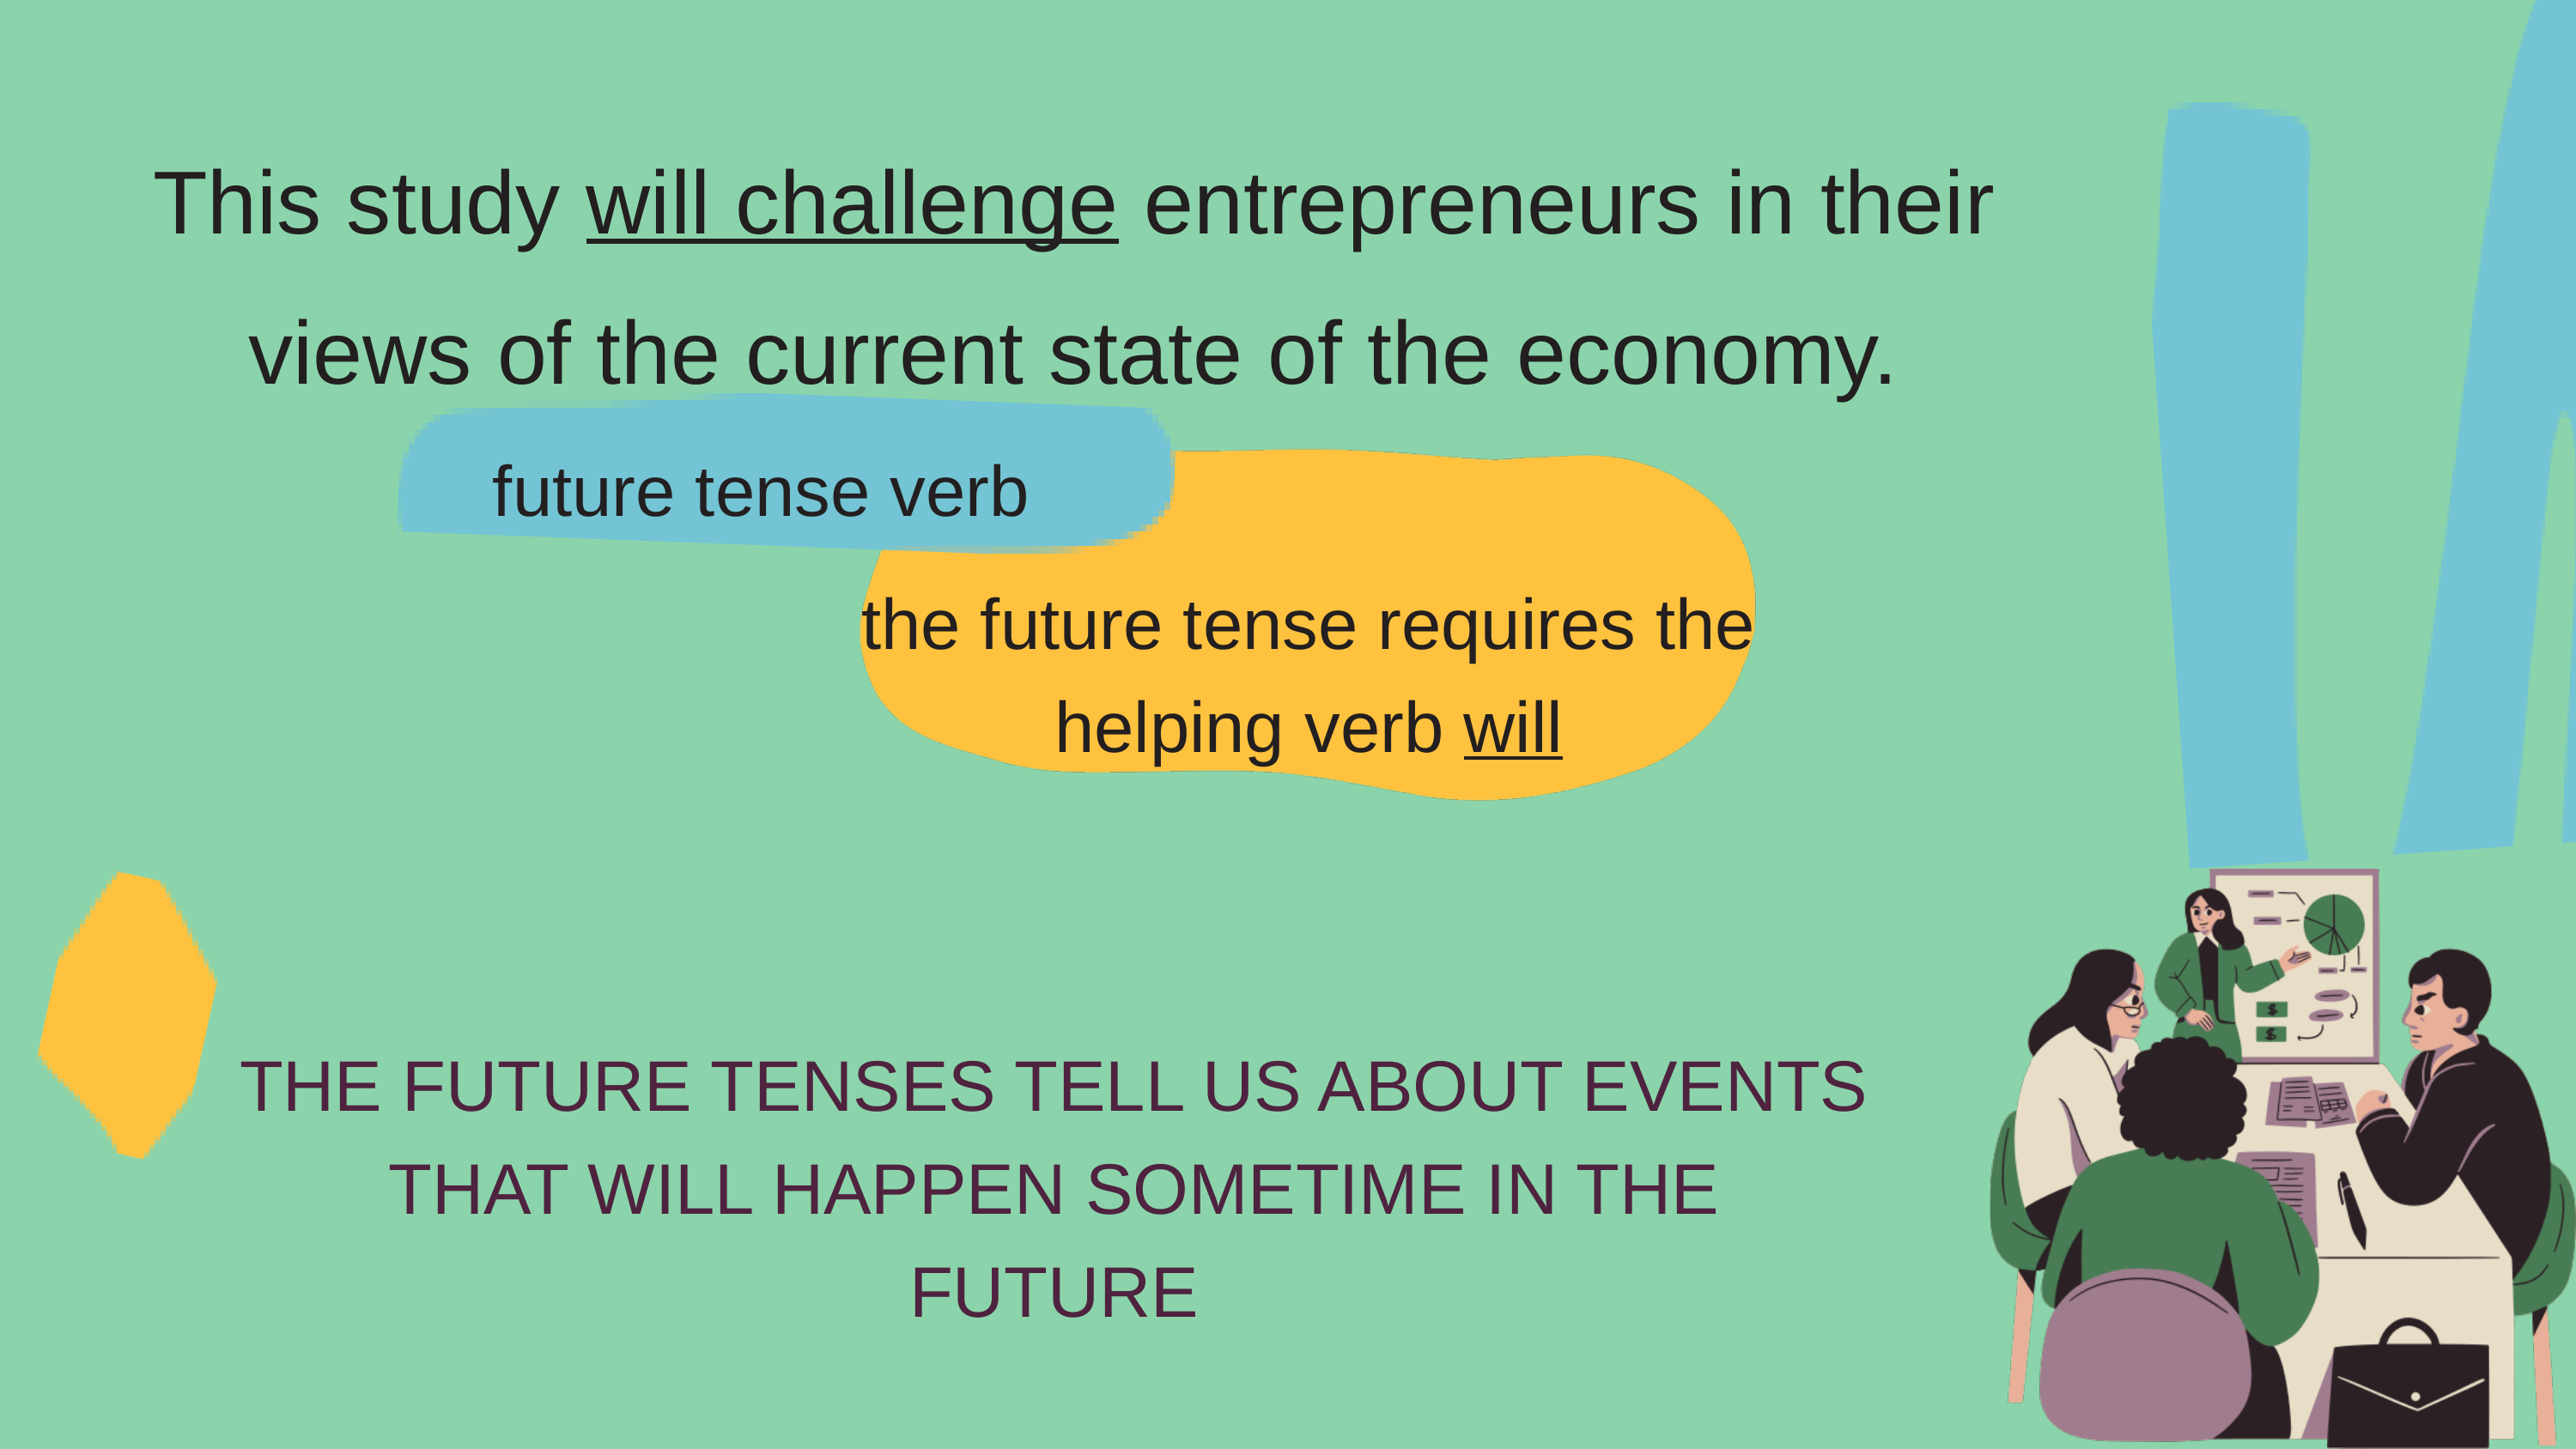

This study will challenge entrepreneurs in their views of the current state of the economy.

future tense verb

the future tense requires the helping verb will

THE FUTURE TENSES TELL US ABOUT EVENTS THAT WILL HAPPEN SOMETIME IN THE FUTURE